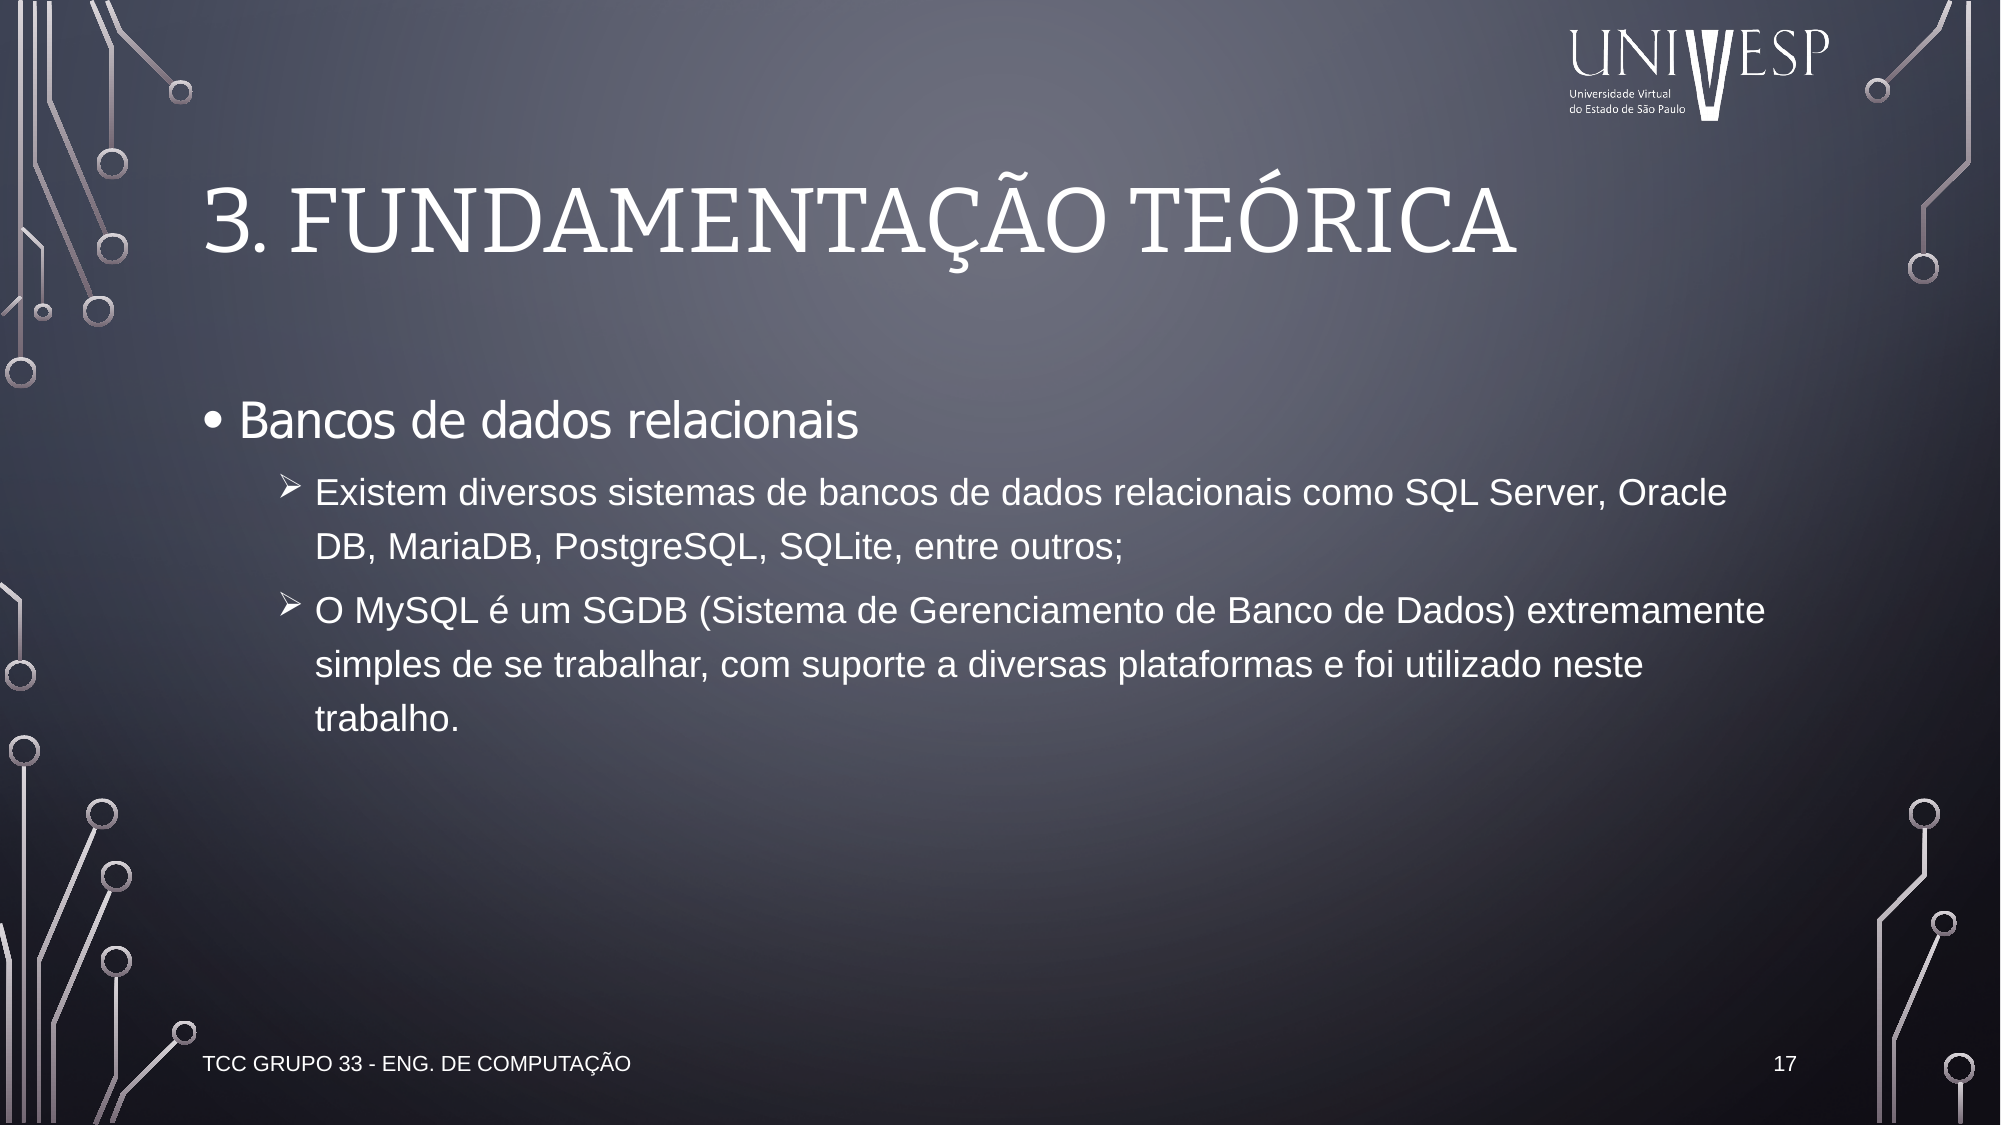

# 3. FUNDAMENTAÇÃO TEÓRICA
Bancos de dados relacionais
Existem diversos sistemas de bancos de dados relacionais como SQL Server, Oracle DB, MariaDB, PostgreSQL, SQLite, entre outros;
O MySQL é um SGDB (Sistema de Gerenciamento de Banco de Dados) extremamente simples de se trabalhar, com suporte a diversas plataformas e foi utilizado neste trabalho.
17
TCC Grupo 33 - Eng. de Computação